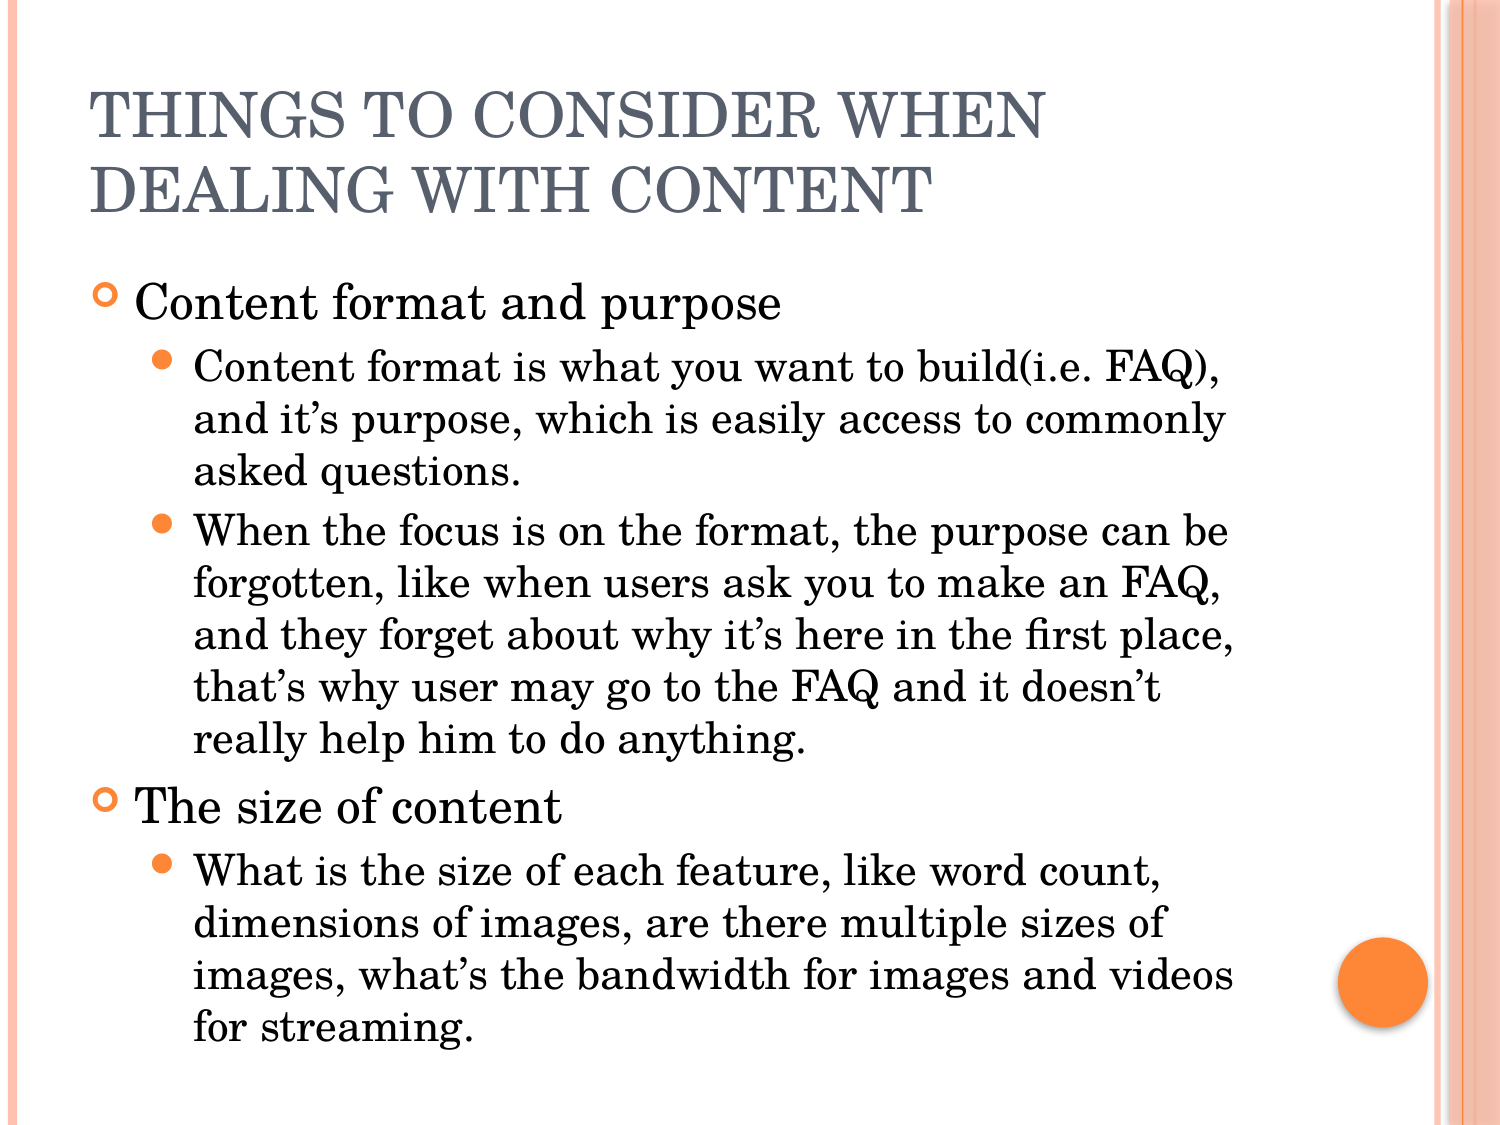

# Things to consider when dealing with Content
Content format and purpose
Content format is what you want to build(i.e. FAQ), and it’s purpose, which is easily access to commonly asked questions.
When the focus is on the format, the purpose can be forgotten, like when users ask you to make an FAQ, and they forget about why it’s here in the first place, that’s why user may go to the FAQ and it doesn’t really help him to do anything.
The size of content
What is the size of each feature, like word count, dimensions of images, are there multiple sizes of images, what’s the bandwidth for images and videos for streaming.